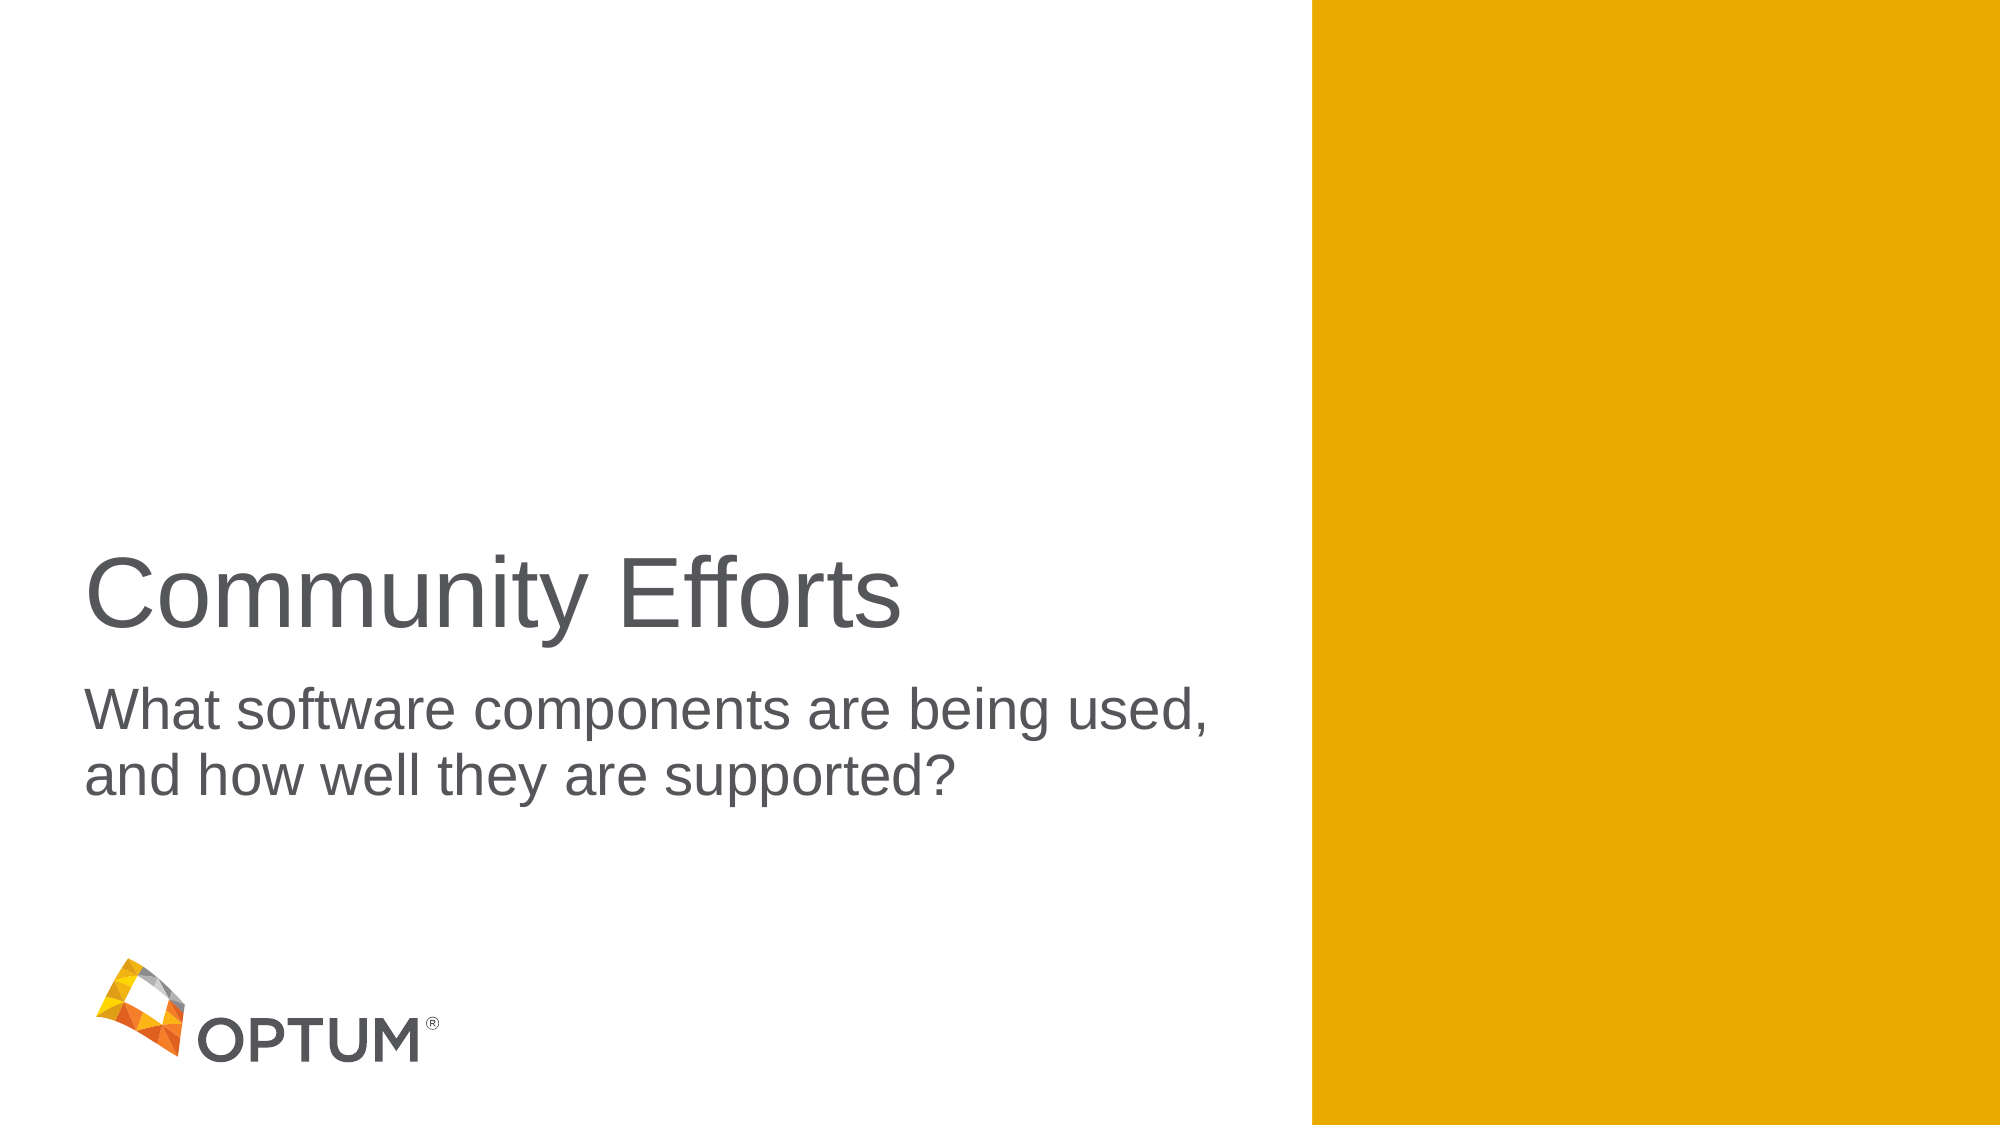

# Community Efforts
What software components are being used, and how well they are supported?